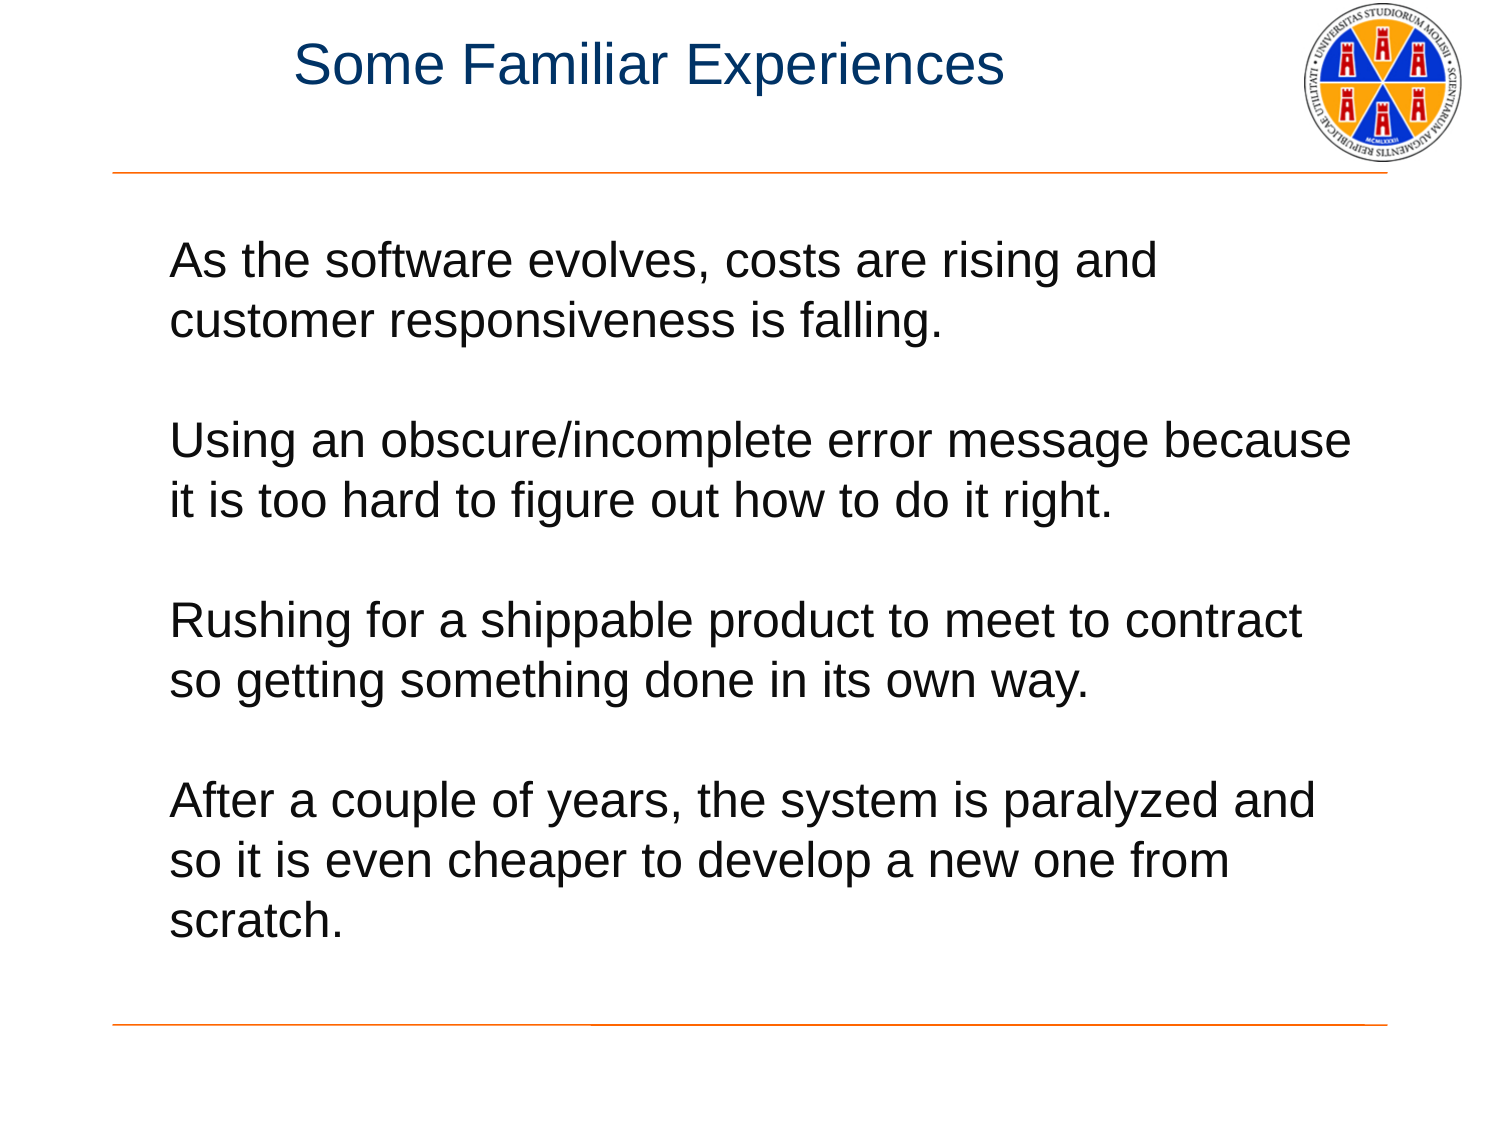

Some Familiar Experiences

As the software evolves, costs are rising and customer responsiveness is falling.

Using an obscure/incomplete error message because it is too hard to figure out how to do it right.

Rushing for a shippable product to meet to contract so getting something done in its own way.

After a couple of years, the system is paralyzed and so it is even cheaper to develop a new one from scratch.
CSSE